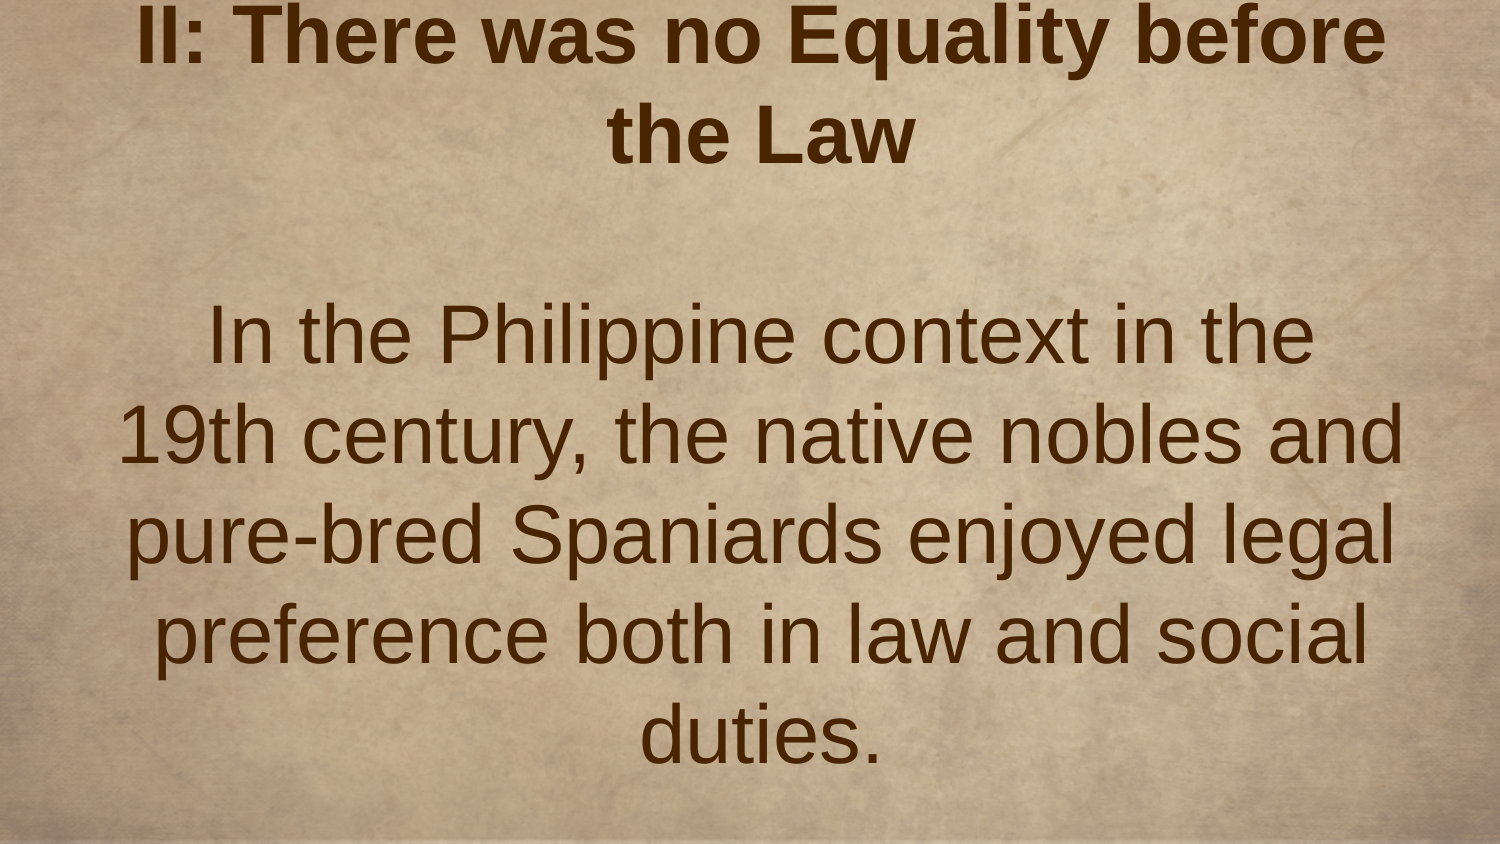

# II: There was no Equality before the Law

In the Philippine context in the 19th century, the native nobles and pure-bred Spaniards enjoyed legal preference both in law and social duties.